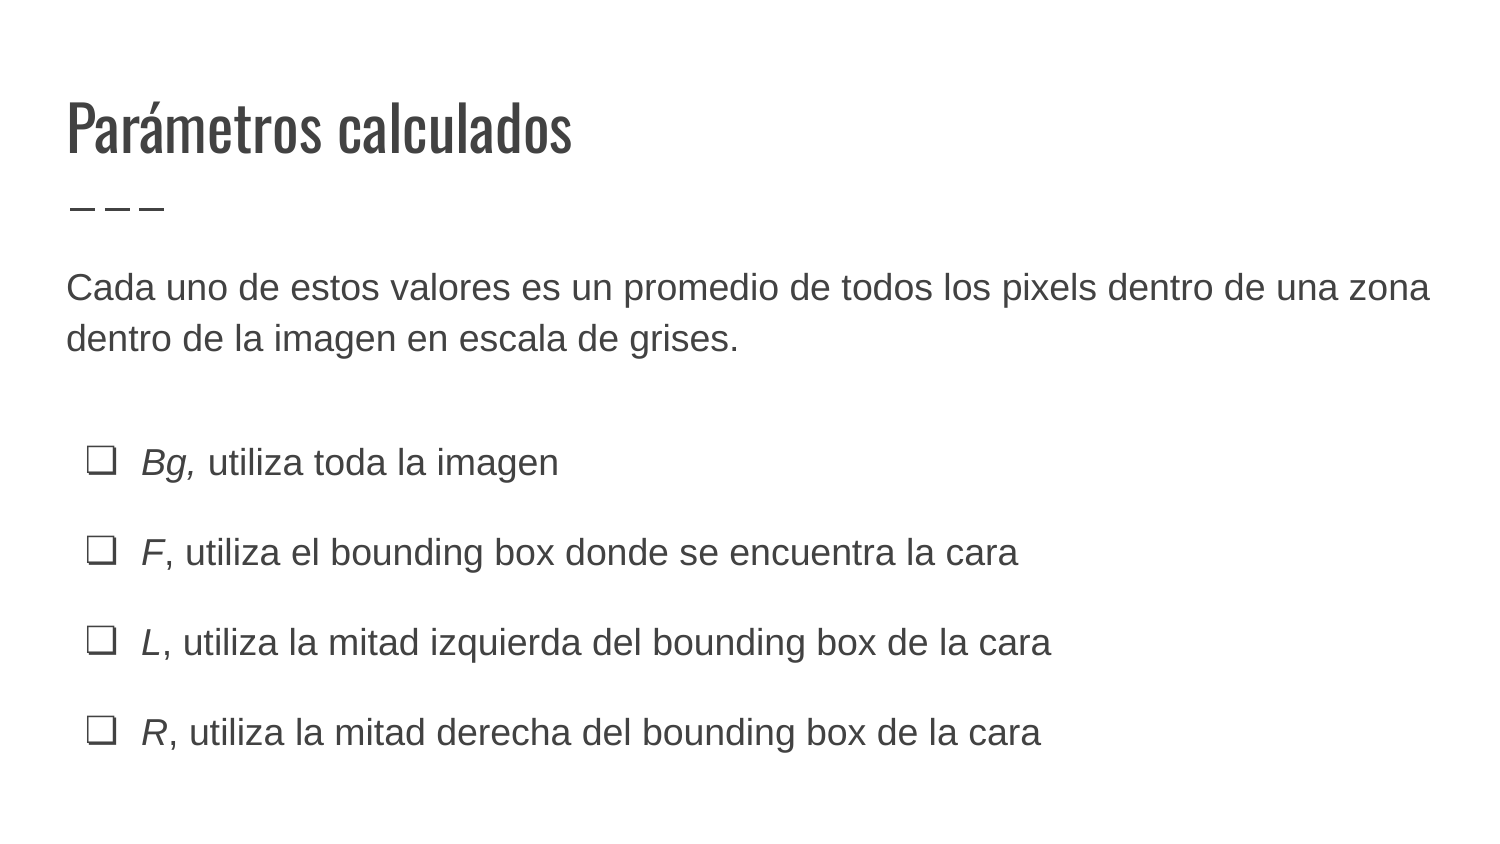

# Parámetros calculados
Cada uno de estos valores es un promedio de todos los pixels dentro de una zona dentro de la imagen en escala de grises.
Bg, utiliza toda la imagen
F, utiliza el bounding box donde se encuentra la cara
L, utiliza la mitad izquierda del bounding box de la cara
R, utiliza la mitad derecha del bounding box de la cara